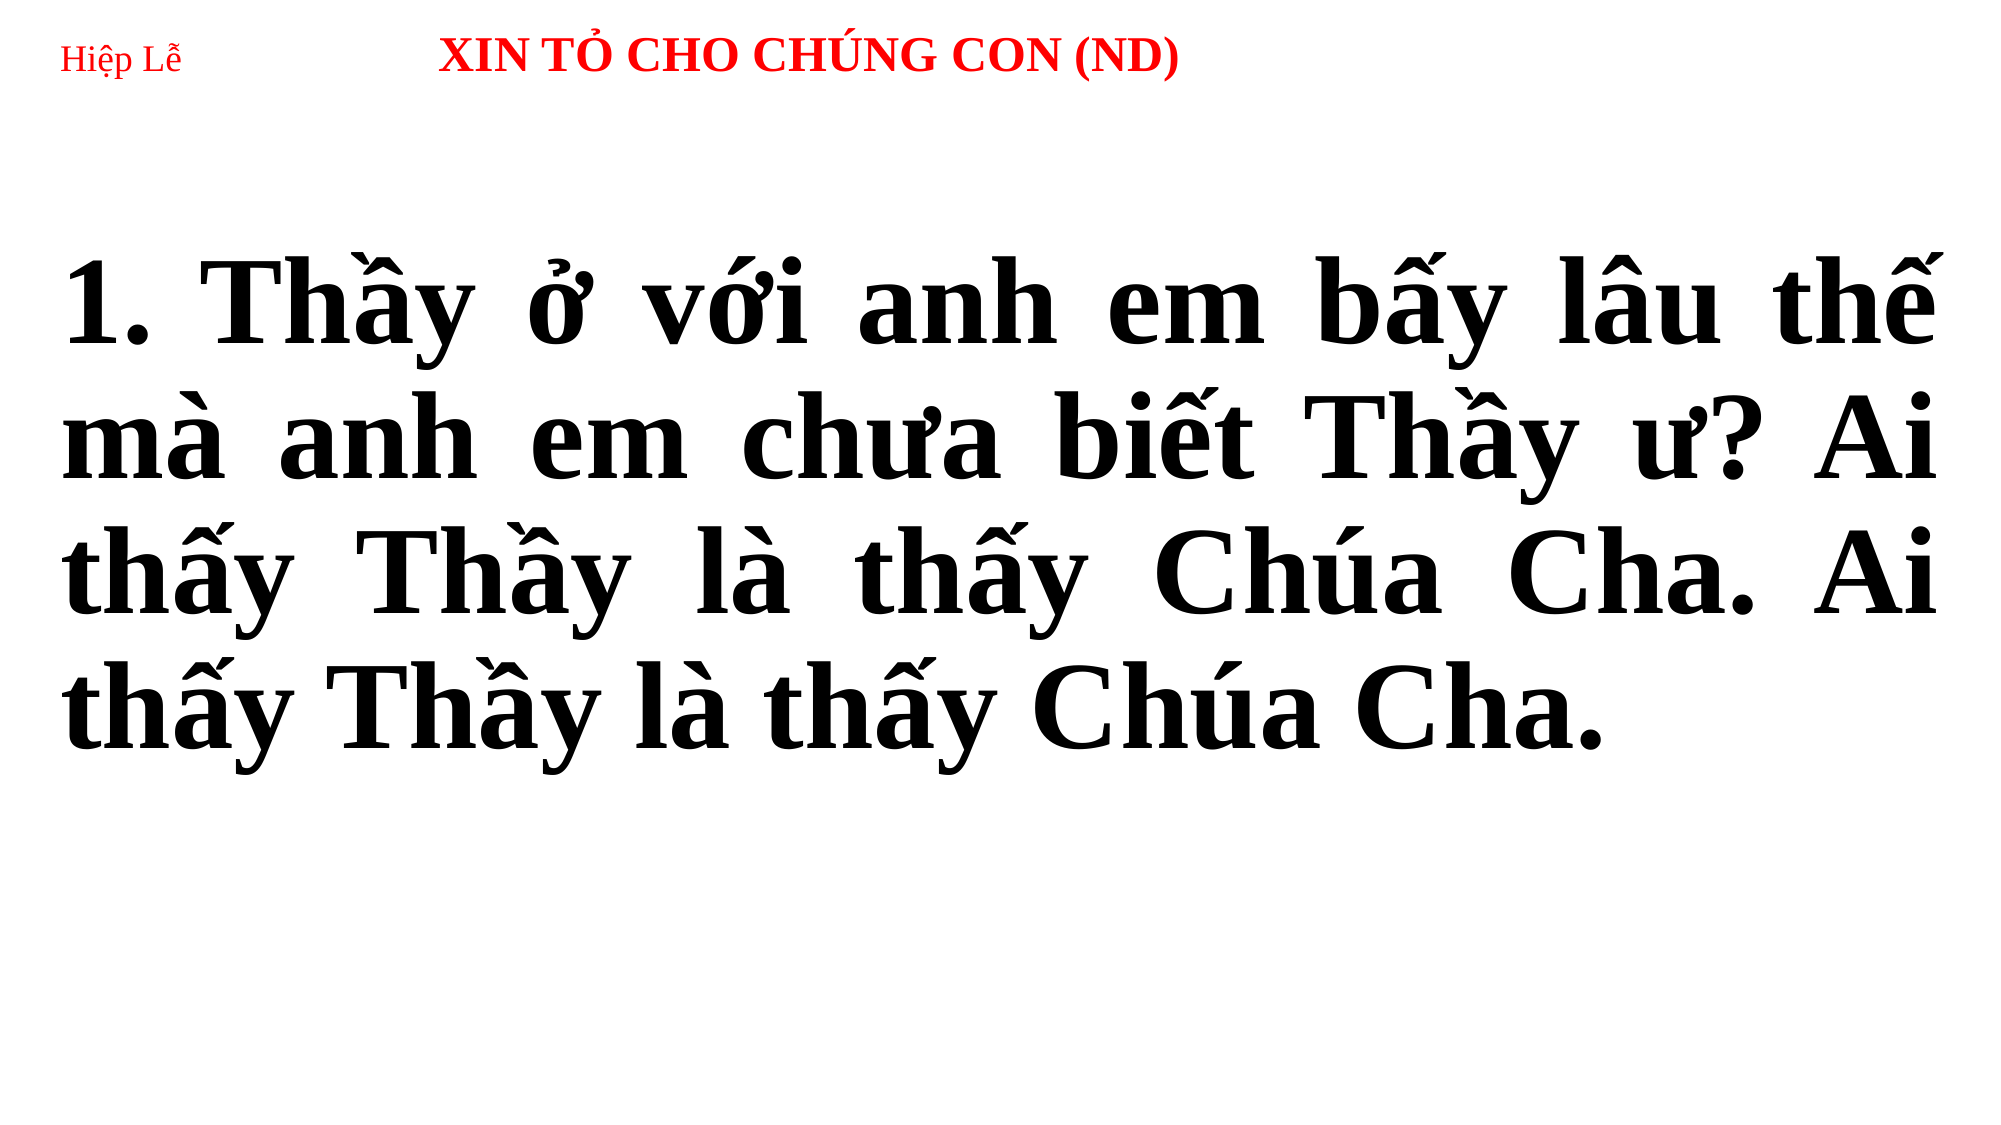

# Hiệp Lễ                           XIN TỎ CHO CHÚNG CON (ND)
1. Thầy ở với anh em bấy lâu thế mà anh em chưa biết Thầy ư? Ai thấy Thầy là thấy Chúa Cha. Ai thấy Thầy là thấy Chúa Cha.